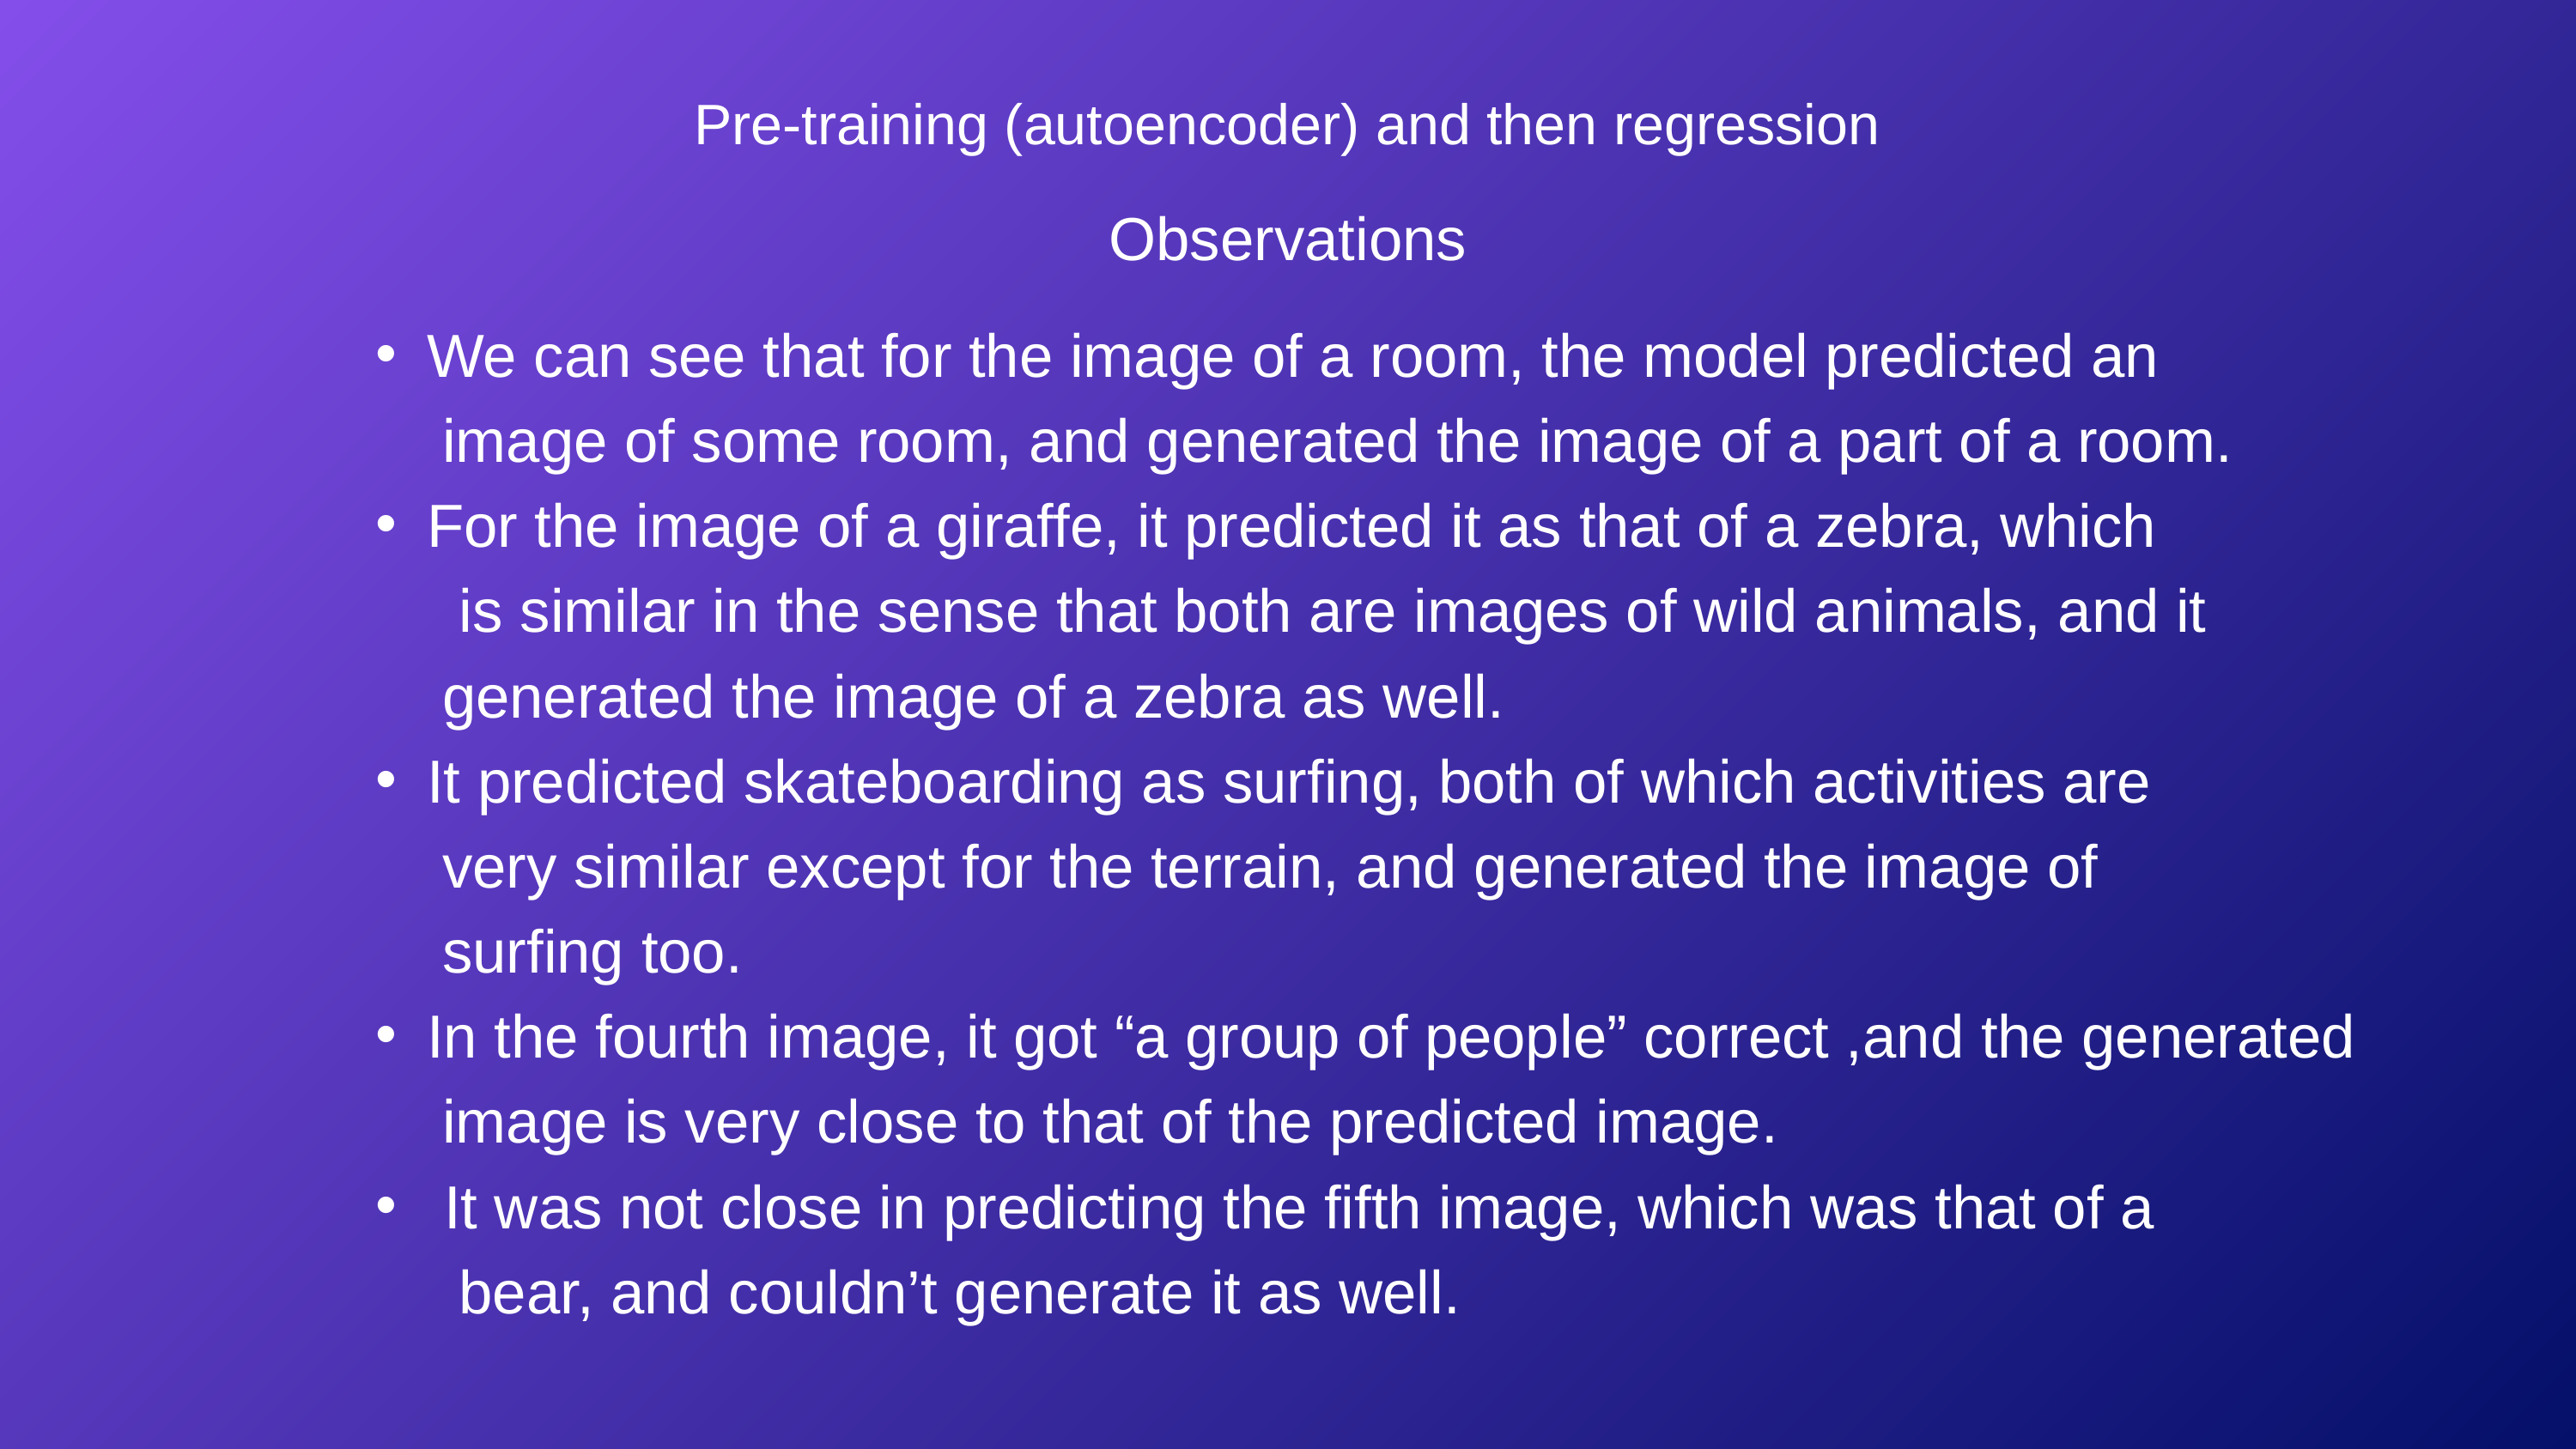

Pre-training (autoencoder) and then regression
Observations
We can see that for the image of a room, the model predicted an
       image of some room, and generated the image of a part of a room.
For the image of a giraffe, it predicted it as that of a zebra, which
        is similar in the sense that both are images of wild animals, and it
       generated the image of a zebra as well.
It predicted skateboarding as surfing, both of which activities are
       very similar except for the terrain, and generated the image of
       surfing too.
In the fourth image, it got “a group of people” correct ,and the generated
       image is very close to that of the predicted image.
 It was not close in predicting the fifth image, which was that of a
        bear, and couldn’t generate it as well.